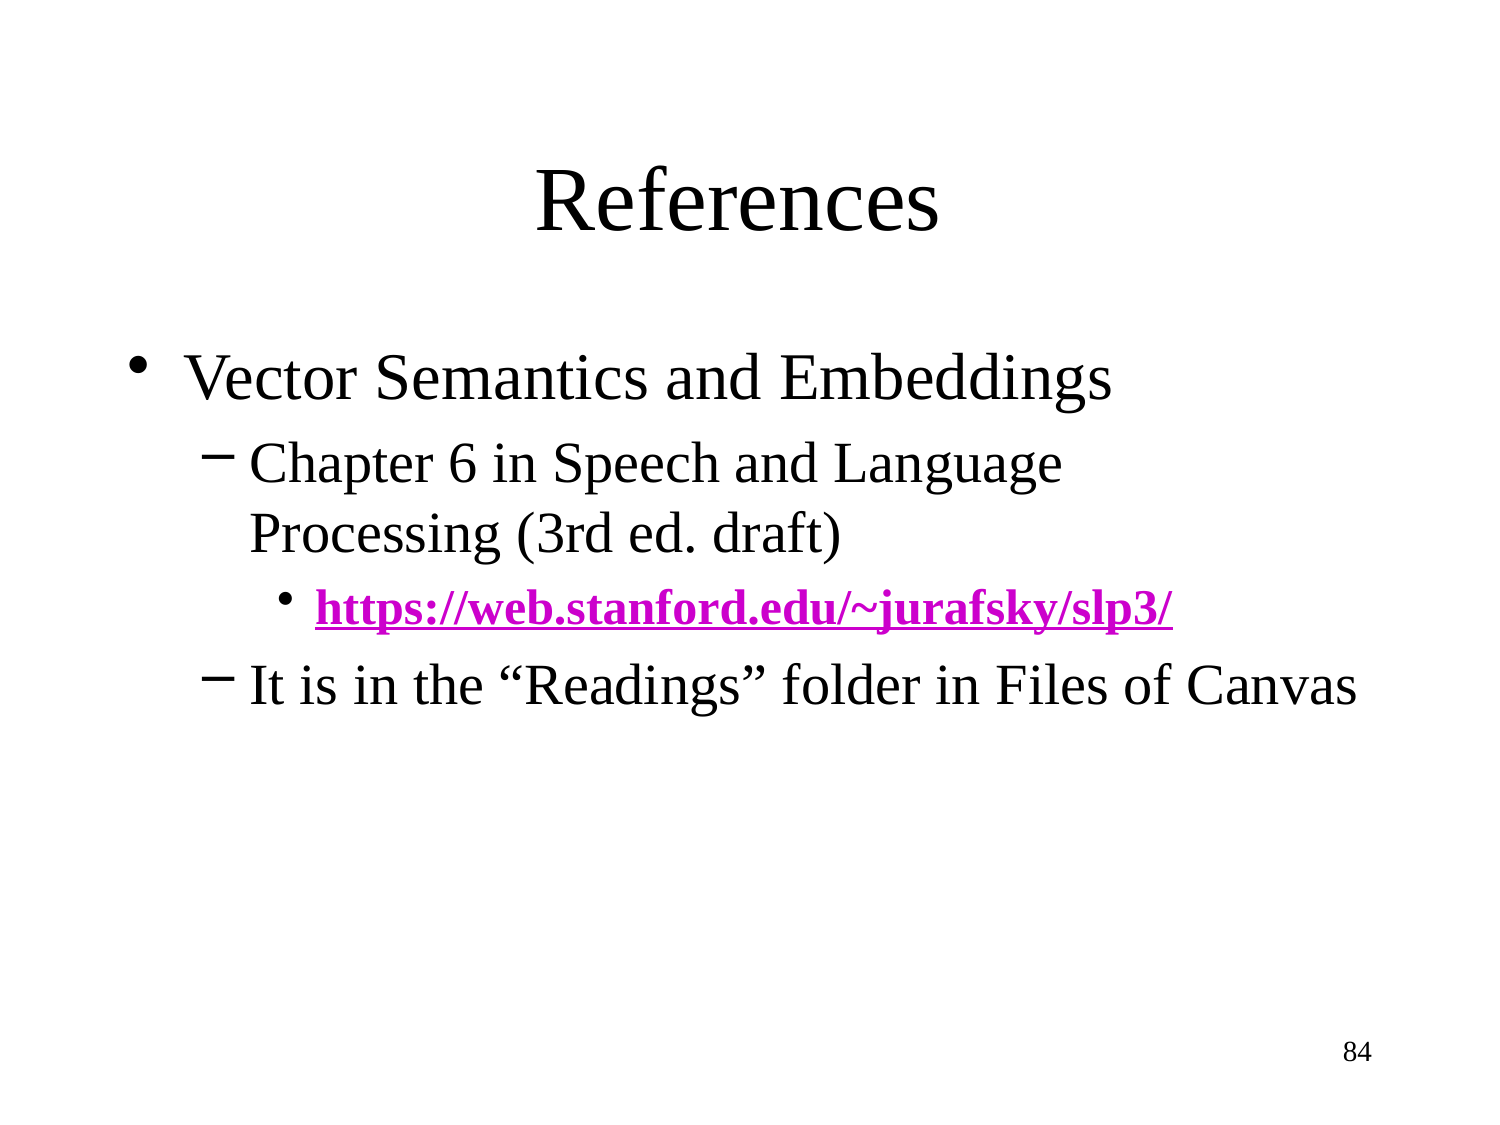

# References
Vector Semantics and Embeddings
Chapter 6 in Speech and Language Processing (3rd ed. draft)
https://web.stanford.edu/~jurafsky/slp3/
It is in the “Readings” folder in Files of Canvas

84